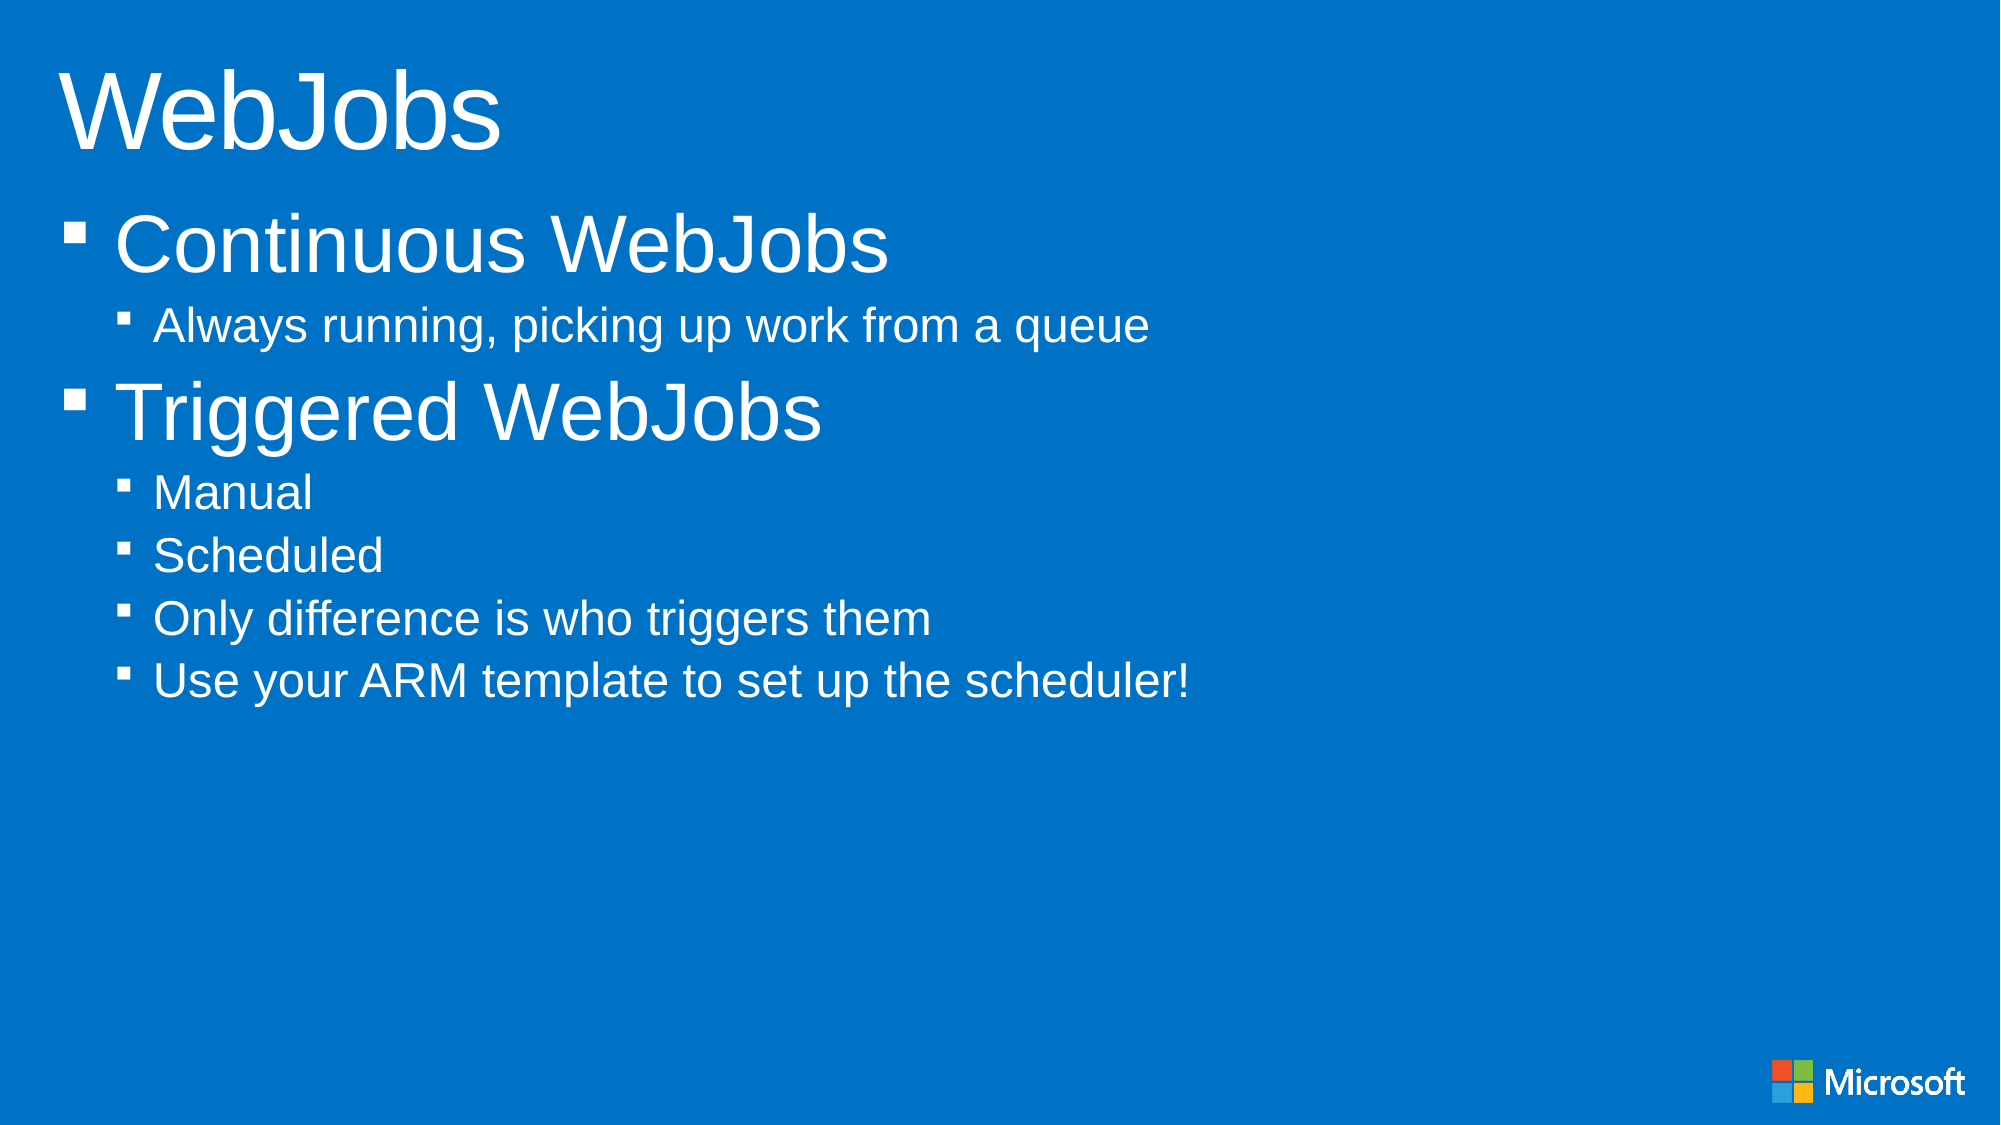

# WebJobs
Continuous WebJobs
Always running, picking up work from a queue
Triggered WebJobs
Manual
Scheduled
Only difference is who triggers them
Use your ARM template to set up the scheduler!